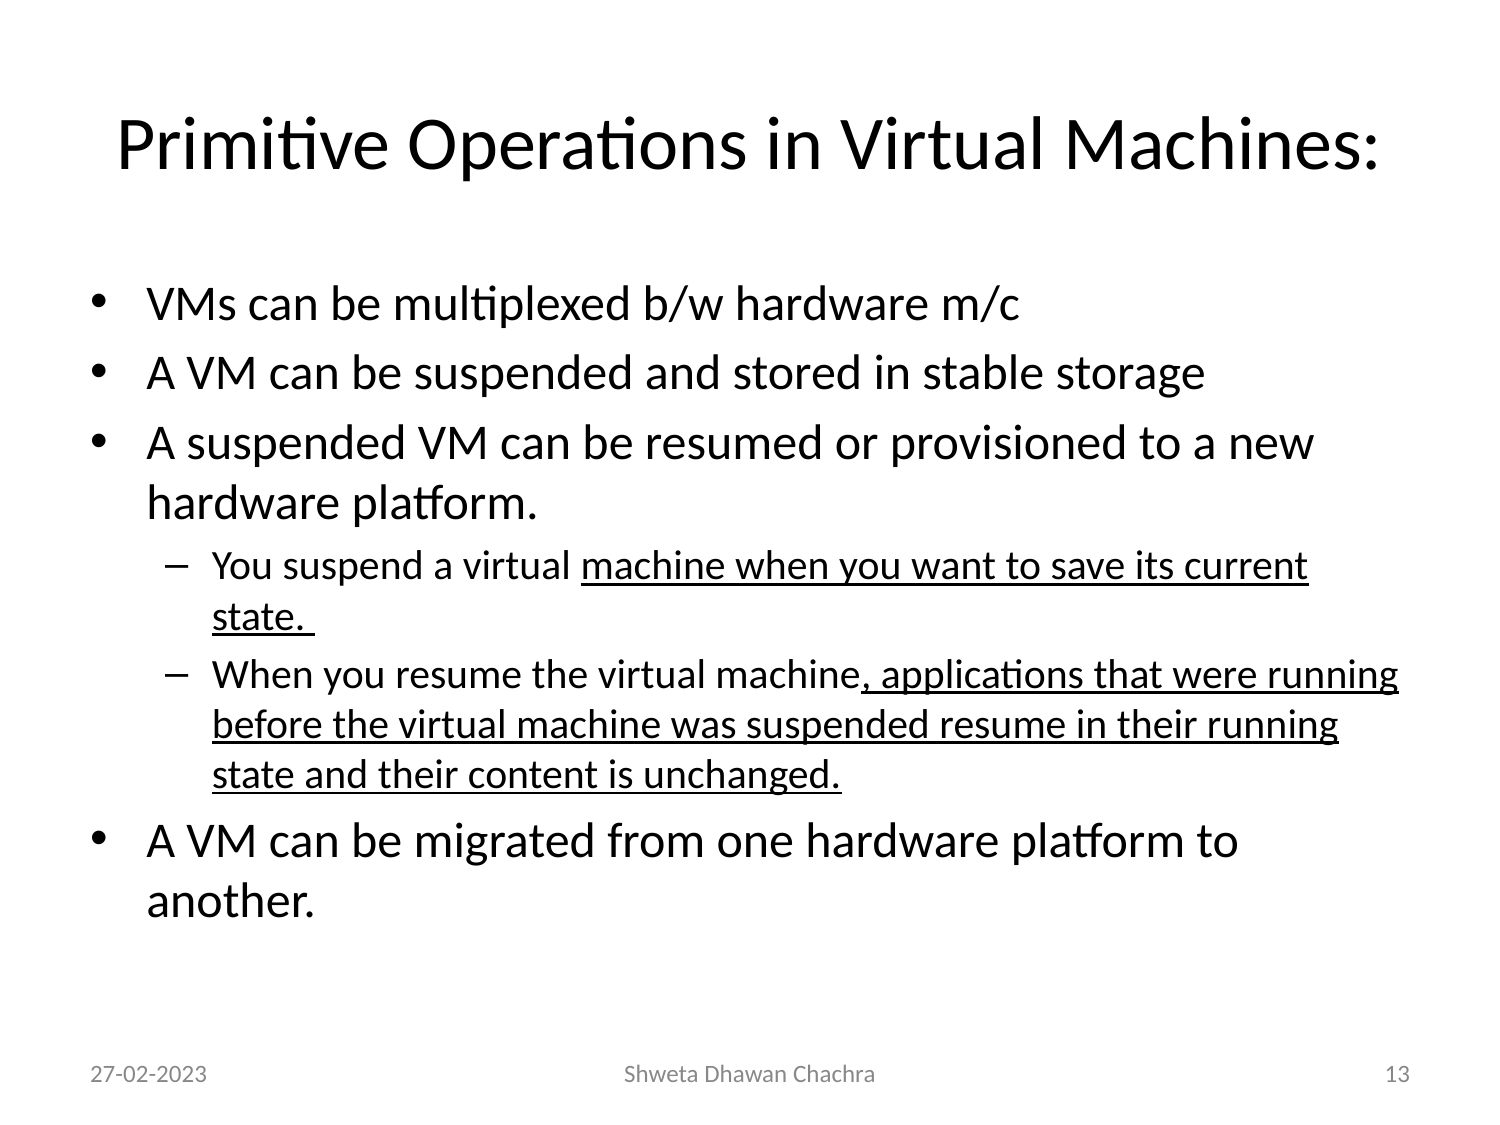

# Primitive Operations in Virtual Machines:
VMs can be multiplexed b/w hardware m/c
A VM can be suspended and stored in stable storage
A suspended VM can be resumed or provisioned to a new hardware platform.
You suspend a virtual machine when you want to save its current state.
When you resume the virtual machine, applications that were running before the virtual machine was suspended resume in their running state and their content is unchanged.
A VM can be migrated from one hardware platform to another.
27-02-2023
Shweta Dhawan Chachra
13